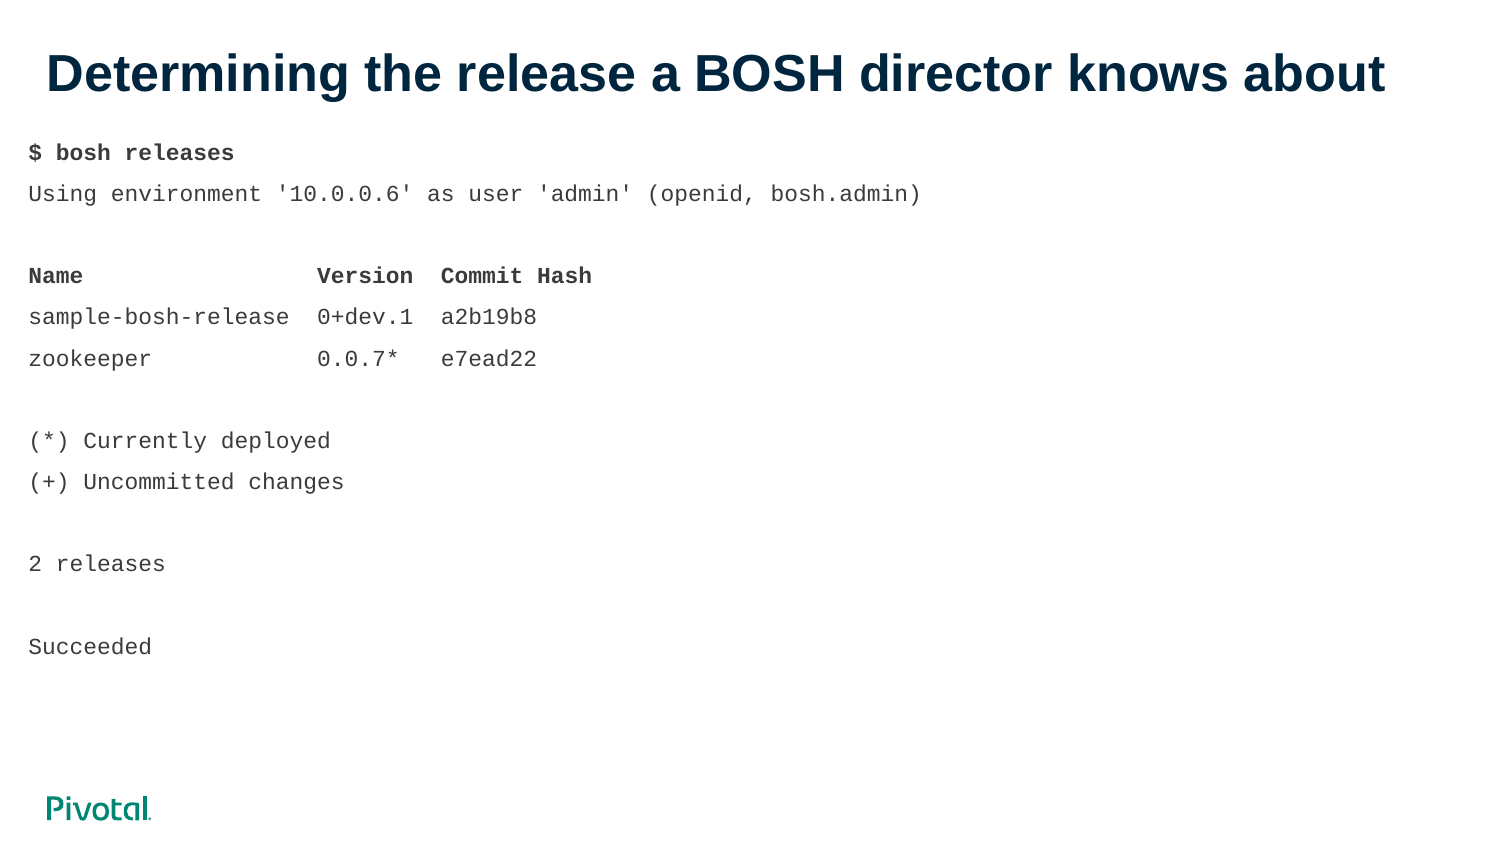

# Determining the release a BOSH director knows about
$ bosh releases
Using environment '10.0.0.6' as user 'admin' (openid, bosh.admin)

Name                 Version  Commit Hash
sample-bosh-release  0+dev.1  a2b19b8
zookeeper            0.0.7*   e7ead22

(*) Currently deployed
(+) Uncommitted changes

2 releases

Succeeded